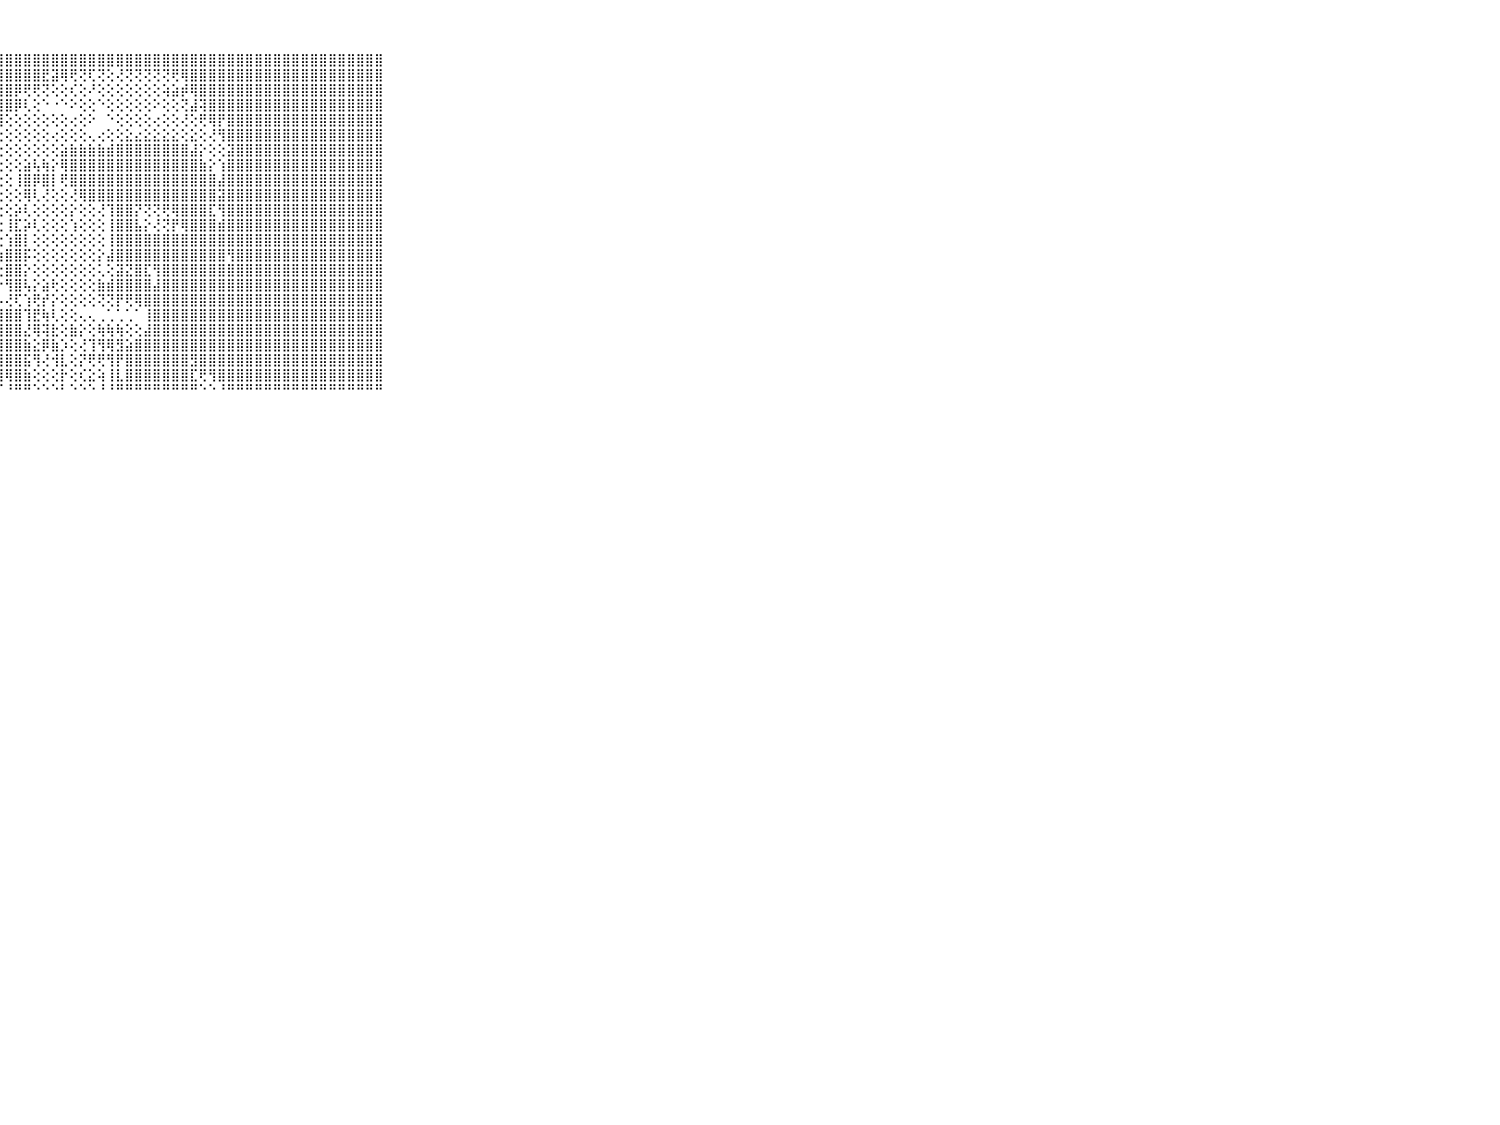

⠀⠀⠀⠀⠀⠀⠀⠀⠀⠀⠀⣿⣿⣿⣿⣿⣿⣿⣿⣿⣿⣿⣿⣿⣿⣿⣿⣿⣿⣿⣿⣿⣿⣿⣿⣿⣿⣿⣿⣿⣿⣿⣿⣿⣿⣿⣿⣿⣿⣿⣿⣿⣿⣿⣿⣿⣿⣿⣿⣿⣿⣿⣿⣿⣿⣿⣿⣿⣿⠀⠀⠀⠀⠀⠀⠀⠀⠀⠀⠀⠀
⠀⠀⠀⠀⠀⠀⠀⠀⠀⠀⠀⣿⣿⣿⣿⣿⣿⣿⣿⣿⣿⣿⣿⣿⣿⣿⣿⣿⣿⣿⣿⣿⣟⣽⢿⢟⢝⢏⢝⢕⢜⢝⢝⢝⢝⢝⢟⢿⣿⣿⣿⣿⣿⣿⣿⣿⣿⣿⣿⣿⣿⣿⣿⣿⣿⣿⣿⣿⣿⠀⠀⠀⠀⠀⠀⠀⠀⠀⠀⠀⠀
⠀⠀⠀⠀⠀⠀⠀⠀⠀⠀⠀⣿⣿⣿⣿⣿⣿⣿⣿⣿⣿⣿⣿⣿⣿⣿⣿⣿⣿⡿⢟⢟⢝⢕⢕⢎⢕⠜⢕⢕⢕⢕⢕⢕⢕⢵⣵⡾⢿⣿⣿⣿⣿⣿⣿⣿⣿⣿⣿⣿⣿⣿⣿⣿⣿⣿⣿⣿⣿⠀⠀⠀⠀⠀⠀⠀⠀⠀⠀⠀⠀
⠀⠀⠀⠀⠀⠀⠀⠀⠀⠀⠀⣿⣿⣿⣿⣿⣿⣿⣿⣿⣿⣿⣿⣿⣿⣿⣿⣿⣿⡿⢇⢕⠑⠐⠑⠕⢕⢕⠑⢕⢕⢕⢕⢕⠕⢕⢕⢝⣼⢽⣿⣿⣿⣿⣿⣿⣿⣿⣿⣿⣿⣿⣿⣿⣿⣿⣿⣿⣿⠀⠀⠀⠀⠀⠀⠀⠀⠀⠀⠀⠀
⠀⠀⠀⠀⠀⠀⠀⠀⠀⠀⠀⣿⣿⣿⣿⣿⣿⣿⣿⣿⣿⣿⣿⣿⣿⣿⣿⣿⢕⢕⢕⢕⢕⢕⢕⢔⢕⠕⠀⠑⢕⢕⢕⢕⢔⢕⢕⢜⢕⢟⢿⡟⣿⣿⣿⣿⣿⣿⣿⣿⣿⣿⣿⣿⣿⣿⣿⣿⣿⠀⠀⠀⠀⠀⠀⠀⠀⠀⠀⠀⠀
⠀⠀⠀⠀⠀⠀⠀⠀⠀⠀⠀⣿⣿⣿⣿⣿⣿⣿⣿⣿⣿⣿⣿⣿⣿⣽⢏⢕⢕⢕⢕⢕⢕⢔⢕⢕⢕⢄⢔⢕⢕⣕⣔⣕⣕⣕⣕⢕⣕⢕⢜⢻⣿⣿⣿⣿⣿⣿⣿⣿⣿⣿⣿⣿⣿⣿⣿⣿⣿⠀⠀⠀⠀⠀⠀⠀⠀⠀⠀⠀⠀
⠀⠀⠀⠀⠀⠀⠀⠀⠀⠀⠀⣿⣿⣿⣿⣿⣿⣿⣿⣿⣿⣿⣿⣿⣿⡝⢵⢗⢕⢕⢕⢕⢕⢕⣵⣷⣷⣷⣷⣾⣿⣿⣿⣿⣿⣿⣿⣿⣼⡕⢕⢕⣽⣿⣿⣿⣿⣿⣿⣿⣿⣿⣿⣿⣿⣿⣿⣿⣿⠀⠀⠀⠀⠀⠀⠀⠀⠀⠀⠀⠀
⠀⠀⠀⠀⠀⠀⠀⠀⠀⠀⠀⣿⣿⣿⣿⣿⣿⣿⣿⣿⣿⣿⣿⣿⣿⣿⢗⢕⢕⢕⣵⢧⢷⡕⢿⣿⣿⣿⣿⣿⣿⣿⣿⣿⣿⣿⣿⣿⣿⣷⡕⢱⣿⣿⣿⣿⣿⣿⣿⣿⣿⣿⣿⣿⣿⣿⣿⣿⣿⠀⠀⠀⠀⠀⠀⠀⠀⠀⠀⠀⠀
⠀⠀⠀⠀⠀⠀⠀⠀⠀⠀⠀⣿⣿⣿⣿⣿⣿⣿⣿⣿⣿⣿⣿⣿⣿⡿⢕⢕⢕⢸⣿⡿⣿⡇⢟⣿⣿⣿⣿⣿⣿⣿⣿⣿⣿⣿⣿⣿⣿⣿⣿⣼⣿⣿⣿⣿⣿⣿⣿⣿⣿⣿⣿⣿⣿⣿⣿⣿⣿⠀⠀⠀⠀⠀⠀⠀⠀⠀⠀⠀⠀
⠀⠀⠀⠀⠀⠀⠀⠀⠀⠀⠀⣿⣿⣿⣿⣿⣿⣿⣿⣿⣿⣿⣿⣿⣿⣿⢕⢕⢕⢕⢿⢇⢜⢕⢕⢜⢿⣿⣿⣿⣿⣿⣿⣿⣿⣿⣿⣿⣿⣿⣿⣽⣿⣿⣿⣿⣿⣿⣿⣿⣿⣿⣿⣿⣿⣿⣿⣿⣿⠀⠀⠀⠀⠀⠀⠀⠀⠀⠀⠀⠀
⠀⠀⠀⠀⠀⠀⠀⠀⠀⠀⠀⣿⣿⣿⣿⣿⣿⣿⣿⣿⣿⣿⣿⣿⣿⡿⢕⢕⢕⡵⢇⢕⢕⢕⢕⡕⢕⢕⢜⢹⣿⣿⡝⢝⢝⢟⢿⣿⣿⣿⣏⢻⣿⣿⣿⣿⣿⣿⣿⣿⣿⣿⣿⣿⣿⣿⣿⣿⣿⠀⠀⠀⠀⠀⠀⠀⠀⠀⠀⠀⠀
⠀⠀⠀⠀⠀⠀⠀⠀⠀⠀⠀⣿⣿⣿⣿⣿⣿⣿⣿⣿⣿⣿⣿⣿⣿⣧⢕⢕⢸⣏⡵⢇⢕⢕⢕⢱⢕⢕⢕⢸⣿⣿⣧⡕⢜⢝⡟⢿⣿⣿⣿⣾⣿⣿⣿⣿⣿⣿⣿⣿⣿⣿⣿⣿⣿⣿⣿⣿⣿⠀⠀⠀⠀⠀⠀⠀⠀⠀⠀⠀⠀
⠀⠀⠀⠀⠀⠀⠀⠀⠀⠀⠀⣿⣿⣿⣿⣿⣿⣿⣿⣿⣿⣿⣿⣿⣿⣿⡕⢕⢱⣿⡇⢕⢕⢕⢕⢕⢕⢕⢕⢸⣿⣿⣿⣿⣿⣿⣿⣿⣿⣿⣿⣿⣿⣿⣿⣿⣿⣿⣿⣿⣿⣿⣿⣿⣿⣿⣿⣿⣿⠀⠀⠀⠀⠀⠀⠀⠀⠀⠀⠀⠀
⠀⠀⠀⠀⠀⠀⠀⠀⠀⠀⠀⣿⣿⣿⣿⣿⣿⣿⣿⣿⣿⣿⣿⣿⣟⢝⢣⢱⣿⣿⡯⢕⢕⢕⢕⢕⢕⢕⡕⣼⣿⣿⣿⣿⣿⣿⣿⣿⣿⣿⣿⣿⢻⣿⣿⣿⣿⣿⣿⣿⣿⣿⣿⣿⣿⣿⣿⣿⣿⠀⠀⠀⠀⠀⠀⠀⠀⠀⠀⠀⠀
⠀⠀⠀⠀⠀⠀⠀⠀⠀⠀⠀⣿⣿⣿⣿⣿⣿⣿⣿⣿⣿⣿⣿⣿⣷⣻⡇⢕⣿⣿⡕⢕⢕⢕⢕⢕⢕⢕⢅⢕⣽⣝⣿⣏⢻⣿⣿⣿⣿⣿⣿⣿⣿⣿⣿⣿⣿⣿⣿⣿⣿⣿⣿⣿⣿⣿⣿⣿⣿⠀⠀⠀⠀⠀⠀⠀⠀⠀⠀⠀⠀
⠀⠀⠀⠀⠀⠀⠀⠀⠀⠀⠀⣿⣿⣿⣿⣿⣿⣿⣿⣿⣿⣿⣿⣿⣿⣿⣼⡕⢻⣿⢧⡕⣵⢗⢕⢕⢕⢕⣷⣾⣿⣿⣿⣿⣼⣿⣿⣿⣿⣿⣿⣿⣿⣿⣿⣿⣿⣿⣿⣿⣿⣿⣿⣿⣿⣿⣿⣿⣿⠀⠀⠀⠀⠀⠀⠀⠀⠀⠀⠀⠀
⠀⠀⠀⠀⠀⠀⠀⠀⠀⠀⠀⣿⣿⣿⣿⣿⣿⣿⣿⣿⣿⣿⣿⣿⣿⣿⣿⡧⢜⢏⢱⢟⡞⡕⢕⢕⢕⢕⢝⢝⡟⢟⢿⣿⣿⣿⣿⣿⣿⣿⣿⣿⣿⣿⣿⣿⣿⣿⣿⣿⣿⣿⣿⣿⣿⣿⣿⣿⣿⠀⠀⠀⠀⠀⠀⠀⠀⠀⠀⠀⠀
⠀⠀⠀⠀⠀⠀⠀⠀⠀⠀⠀⣿⣿⣿⣿⣿⣿⣿⣿⣿⣿⣿⣿⣿⣿⣿⣿⣿⣿⣿⢹⣟⢷⢇⢕⢕⢄⢄⢀⢁⢁⢁⠁⢸⣿⣿⣿⣿⣿⣿⣿⣿⣿⣿⣿⣿⣿⣿⣿⣿⣿⣿⣿⣿⣿⣿⣿⣿⣿⠀⠀⠀⠀⠀⠀⠀⠀⠀⠀⠀⠀
⠀⠀⠀⠀⠀⠀⠀⠀⠀⠀⠀⣿⣿⣿⣿⣿⣿⣿⣿⣿⣿⣿⣿⣿⣿⣿⣿⣿⣿⣿⣜⢿⢽⣗⢕⣷⡕⢕⢷⢷⢷⢕⢕⣼⣿⣿⣿⣿⣿⣿⣿⣿⣿⣿⣿⣿⣿⣿⣿⣿⣿⣿⣿⣿⣿⣿⣿⣿⣿⠀⠀⠀⠀⠀⠀⠀⠀⠀⠀⠀⠀
⠀⠀⠀⠀⠀⠀⠀⠀⠀⠀⠀⣿⣿⣿⣿⣿⣿⣿⣿⣿⣿⣿⣿⣿⣿⣿⣿⣿⣿⣿⣷⣕⡿⣷⡱⢕⢜⢹⢻⢿⣻⣵⣿⣿⣿⣿⣿⣿⣿⣿⣿⣿⣿⣿⣿⣿⣿⣿⣿⣿⣿⣿⣿⣿⣿⣿⣿⣿⣿⠀⠀⠀⠀⠀⠀⠀⠀⠀⠀⠀⠀
⠀⠀⠀⠀⠀⠀⠀⠀⠀⠀⠀⣿⣿⣿⣿⣿⣿⣿⣿⣿⣿⣿⣿⣿⣿⣿⣿⣿⣿⣿⣯⢻⢜⢺⣇⢕⡝⢟⢟⢻⡟⣿⣿⣿⣿⣿⣿⣿⣻⣿⣿⣿⣿⣿⣿⣿⣿⣿⣿⣿⣿⣿⣿⣿⣿⣿⣿⣿⣿⠀⠀⠀⠀⠀⠀⠀⠀⠀⠀⠀⠀
⠀⠀⠀⠀⠀⠀⠀⠀⠀⠀⠀⣿⣿⣿⣿⣿⣿⣿⣿⣿⣿⣿⣿⣿⣿⣿⣿⣿⢿⣿⣷⢕⢕⢕⡗⢕⢎⣕⢵⢸⣇⣿⣿⣿⣿⣿⣿⣿⣏⢟⢻⣿⣿⣿⣿⣿⣿⣿⣿⣿⣿⣿⣿⣿⣿⣿⣿⣿⣿⠀⠀⠀⠀⠀⠀⠀⠀⠀⠀⠀⠀
⠀⠀⠀⠀⠀⠀⠀⠀⠀⠀⠀⠛⠛⠛⠛⠛⠛⠛⠛⠛⠛⠛⠛⠛⠛⠛⠛⠋⠘⠛⠛⠑⠑⠑⠃⠑⠑⠑⠘⠘⠛⠛⠛⠛⠛⠛⠛⠛⠛⠑⠑⠘⠛⠛⠛⠛⠛⠛⠛⠛⠛⠛⠛⠛⠛⠛⠛⠛⠛⠀⠀⠀⠀⠀⠀⠀⠀⠀⠀⠀⠀